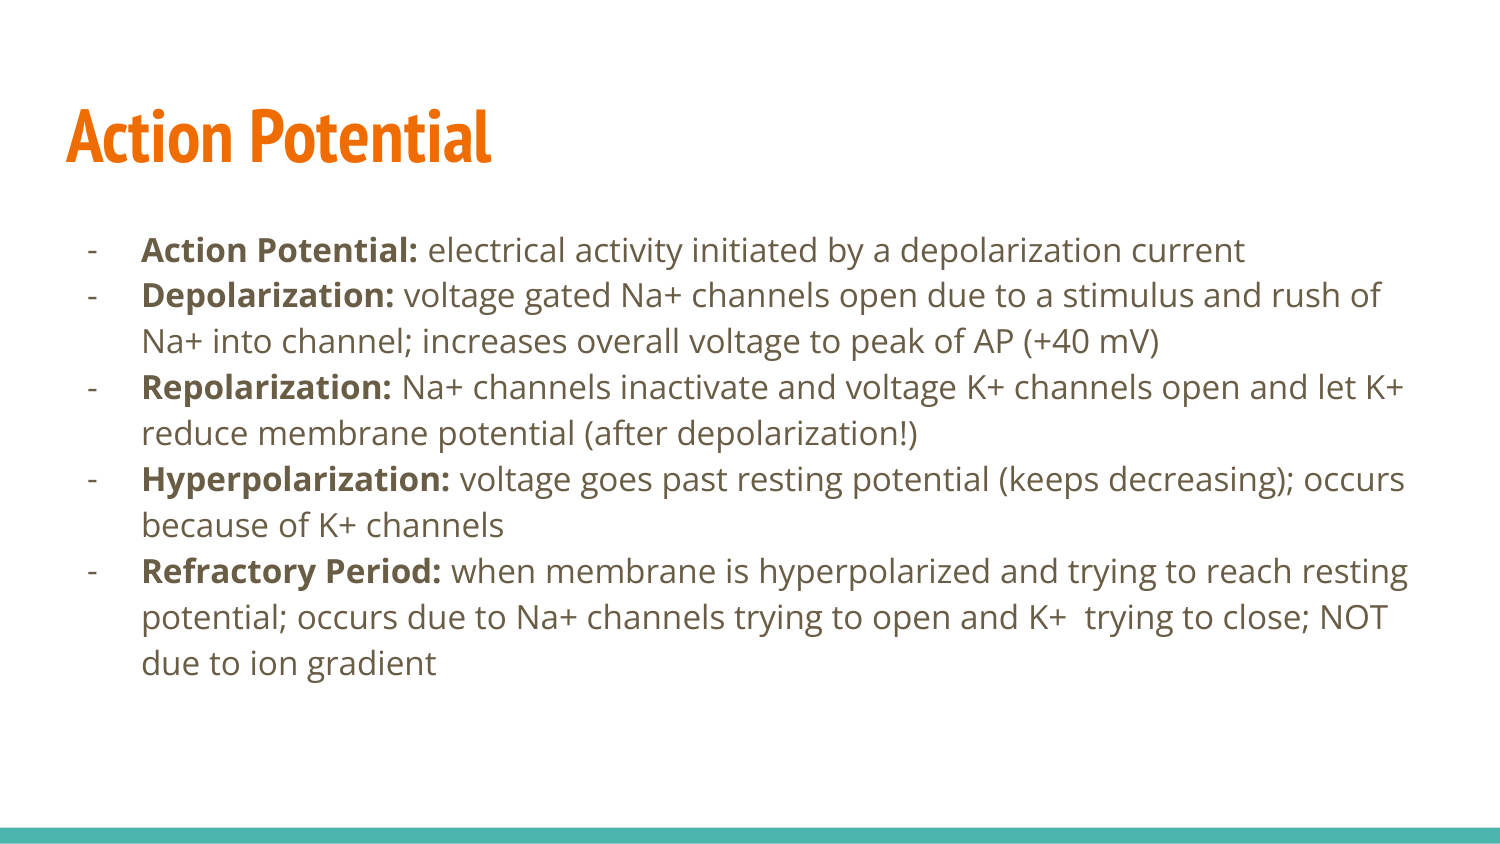

# Action Potential
Action Potential: electrical activity initiated by a depolarization current
Depolarization: voltage gated Na+ channels open due to a stimulus and rush of Na+ into channel; increases overall voltage to peak of AP (+40 mV)
Repolarization: Na+ channels inactivate and voltage K+ channels open and let K+ reduce membrane potential (after depolarization!)
Hyperpolarization: voltage goes past resting potential (keeps decreasing); occurs because of K+ channels
Refractory Period: when membrane is hyperpolarized and trying to reach resting potential; occurs due to Na+ channels trying to open and K+  trying to close; NOT due to ion gradient